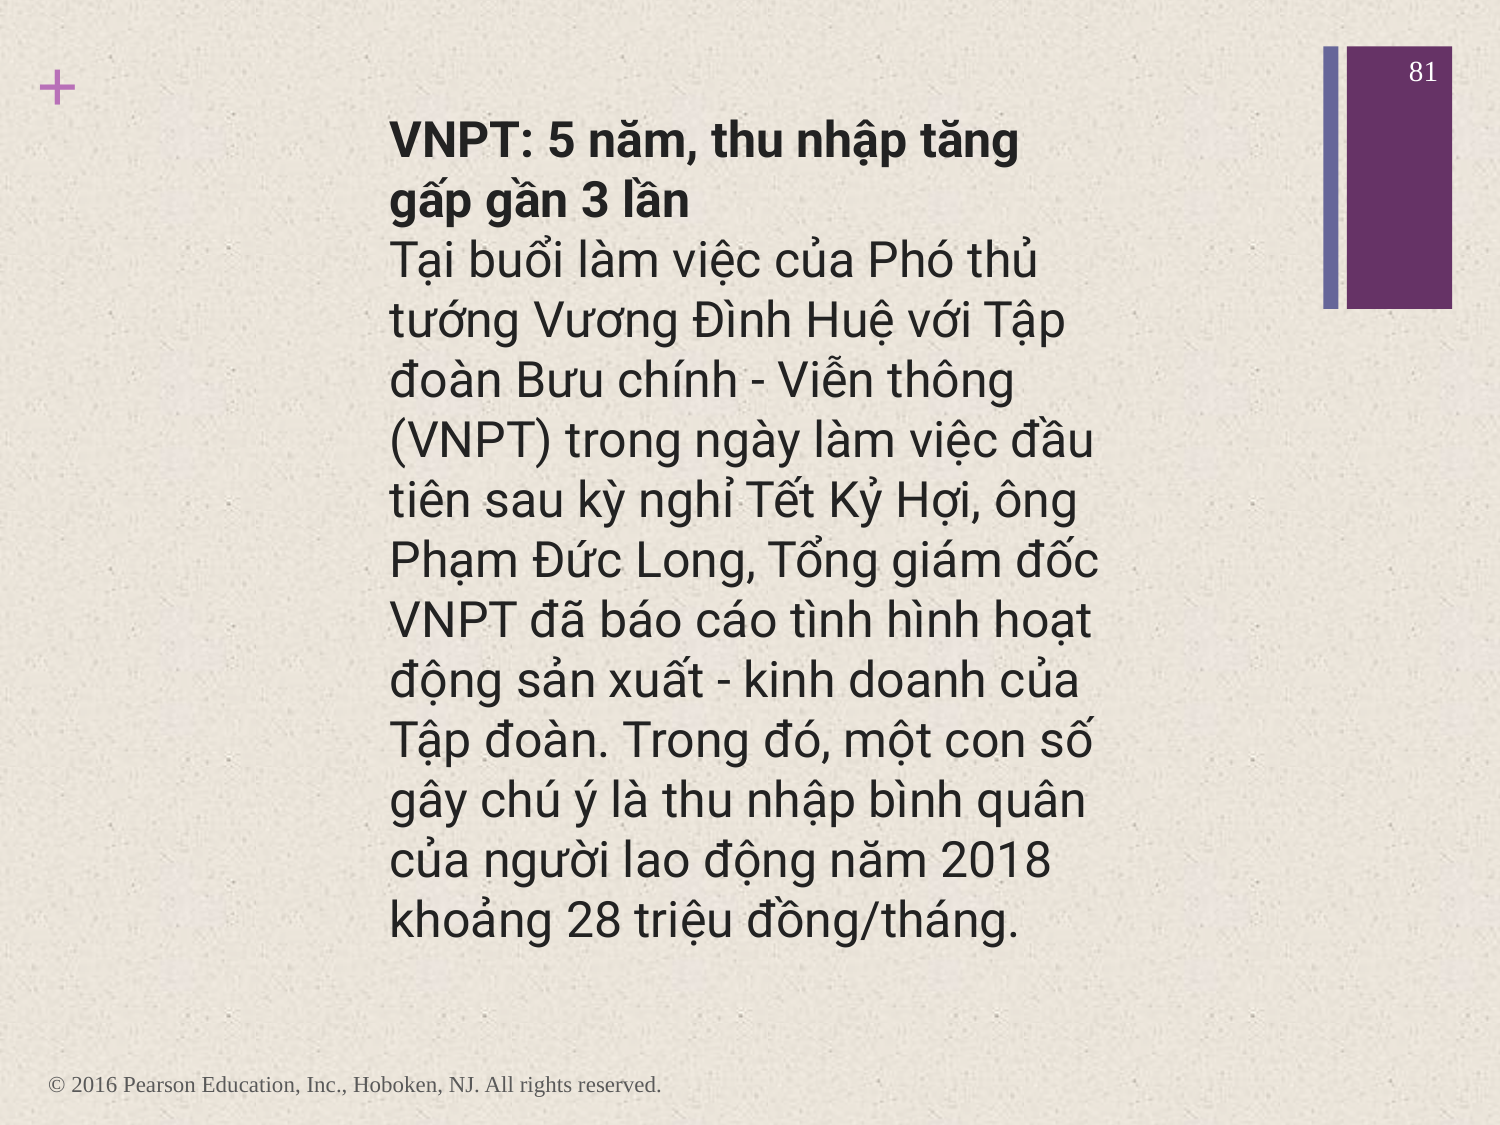

81
#
VNPT: 5 năm, thu nhập tăng gấp gần 3 lần
Tại buổi làm việc của Phó thủ tướng Vương Đình Huệ với Tập đoàn Bưu chính - Viễn thông (VNPT) trong ngày làm việc đầu tiên sau kỳ nghỉ Tết Kỷ Hợi, ông Phạm Đức Long, Tổng giám đốc VNPT đã báo cáo tình hình hoạt động sản xuất - kinh doanh của Tập đoàn. Trong đó, một con số gây chú ý là thu nhập bình quân của người lao động năm 2018 khoảng 28 triệu đồng/tháng.

© 2016 Pearson Education, Inc., Hoboken, NJ. All rights reserved.